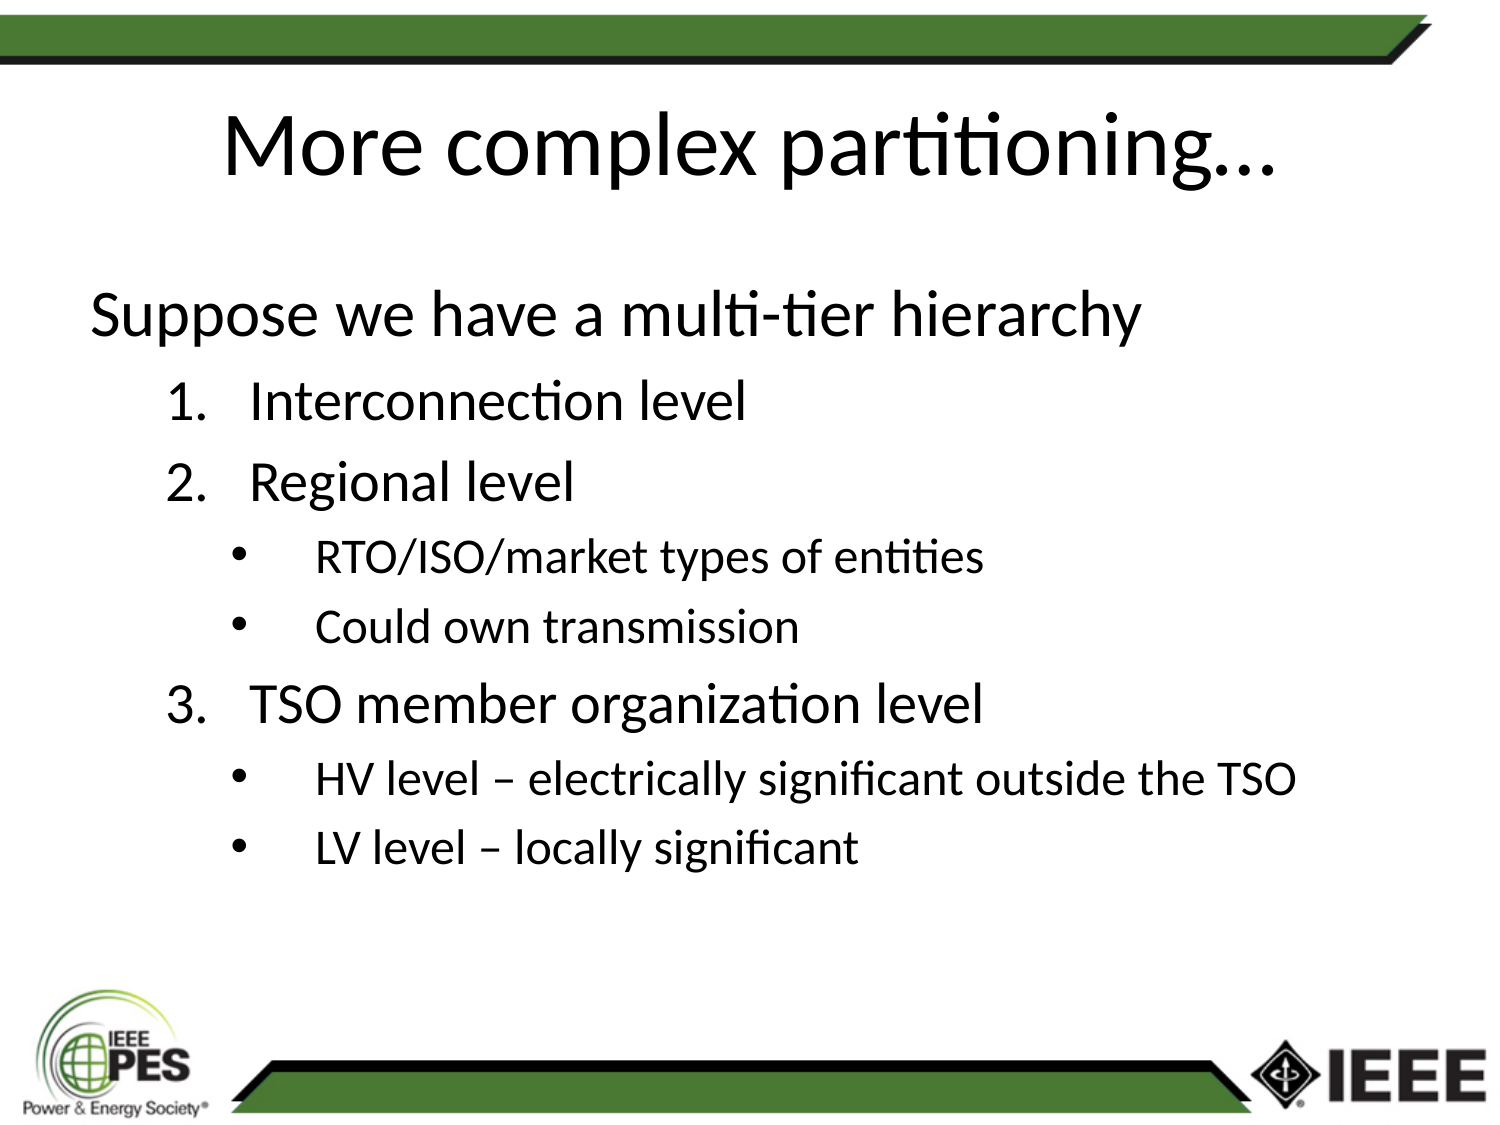

# More complex partitioning…
Suppose we have a multi-tier hierarchy
Interconnection level
Regional level
RTO/ISO/market types of entities
Could own transmission
TSO member organization level
HV level – electrically significant outside the TSO
LV level – locally significant